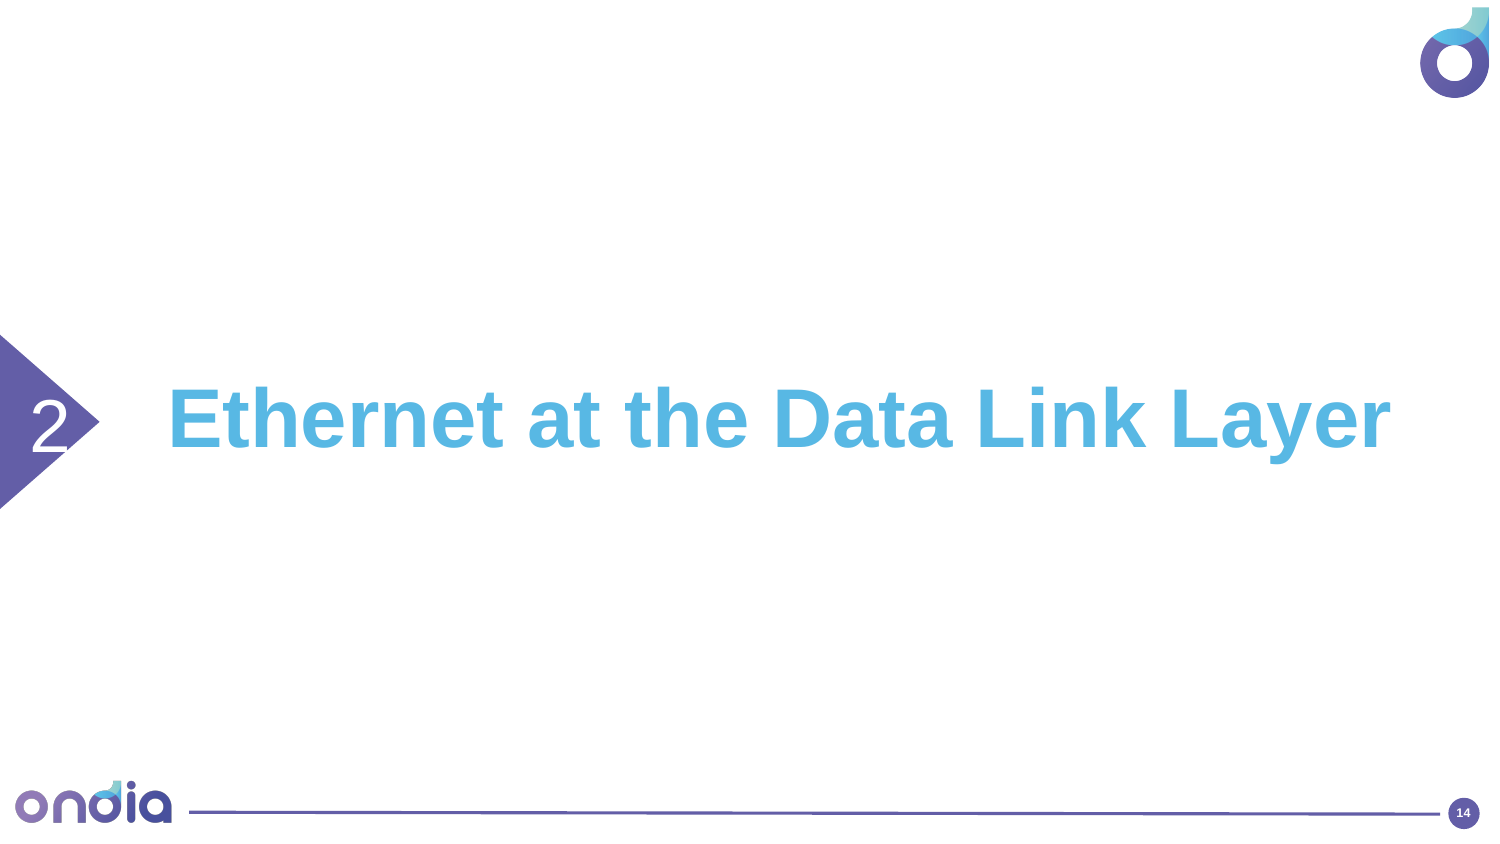

2
Ethernet at the Data Link Layer